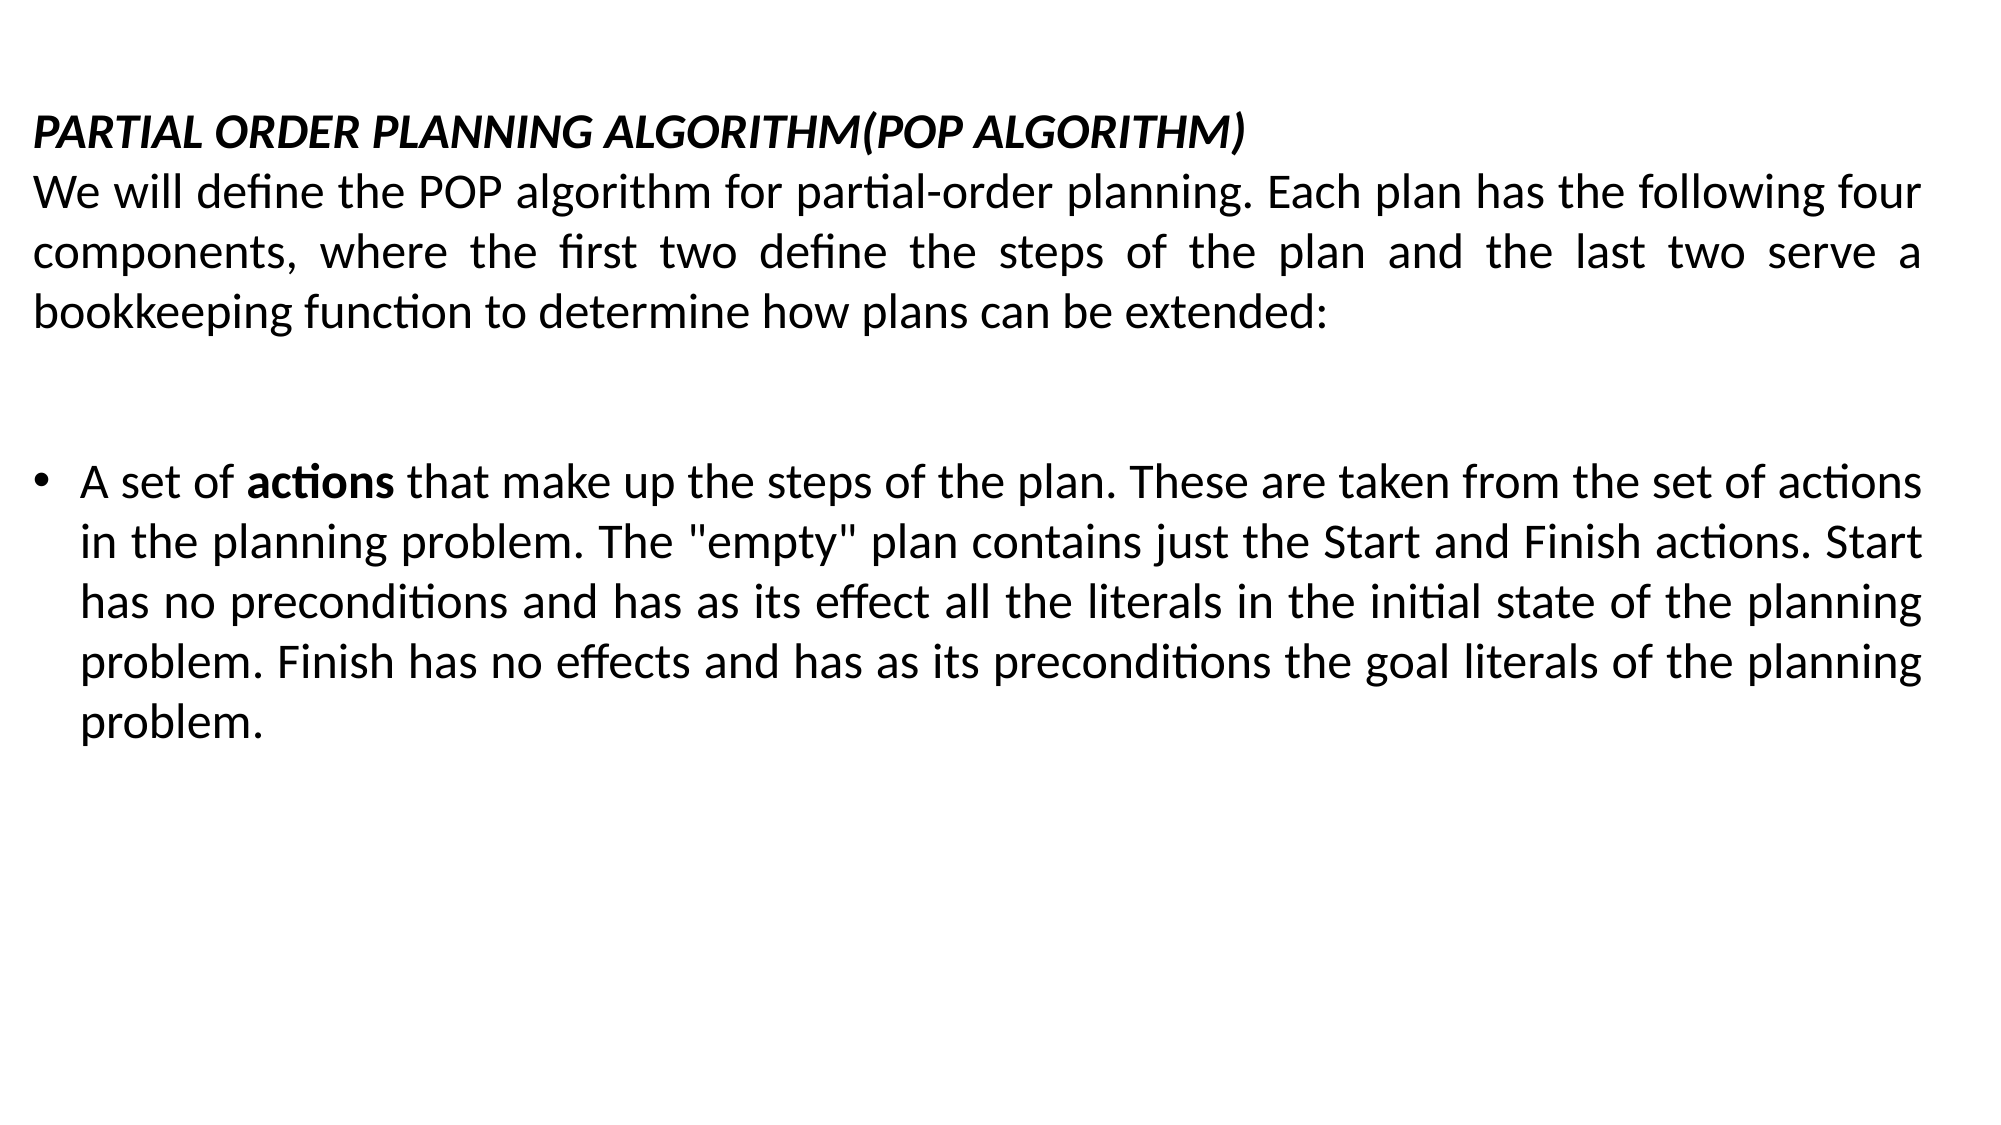

PARTIAL ORDER PLANNING ALGORITHM(POP ALGORITHM)
We will define the POP algorithm for partial-order planning. Each plan has the following four components, where the first two define the steps of the plan and the last two serve a bookkeeping function to determine how plans can be extended:

A set of actions that make up the steps of the plan. These are taken from the set of actions in the planning problem. The "empty" plan contains just the Start and Finish actions. Start has no preconditions and has as its effect all the literals in the initial state of the planning problem. Finish has no effects and has as its preconditions the goal literals of the planning problem.